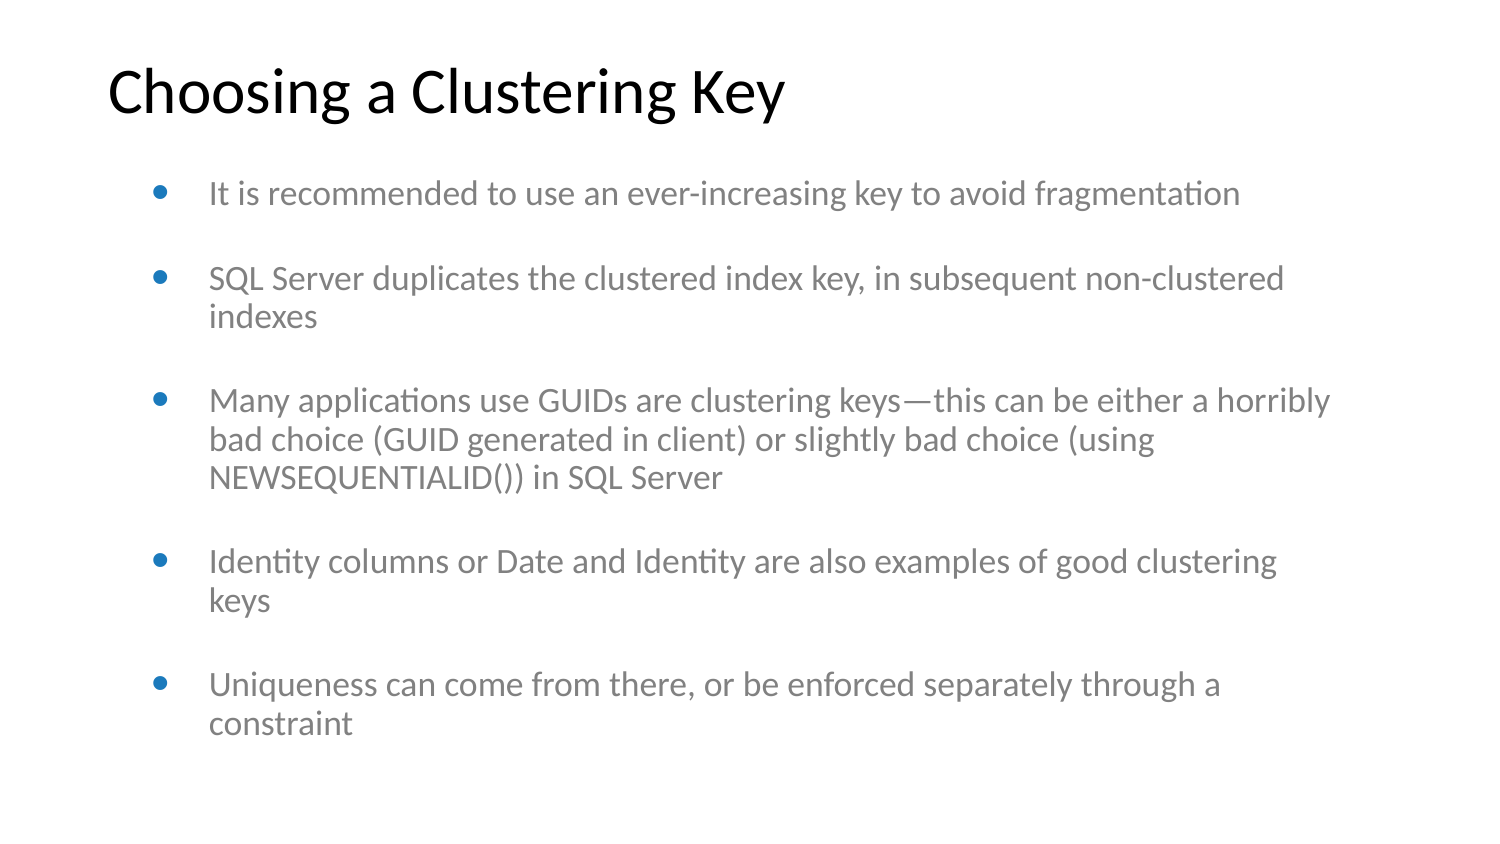

# Choosing a Clustering Key
It is recommended to use an ever-increasing key to avoid fragmentation
SQL Server duplicates the clustered index key, in subsequent non-clustered indexes
Many applications use GUIDs are clustering keys—this can be either a horribly bad choice (GUID generated in client) or slightly bad choice (using NEWSEQUENTIALID()) in SQL Server
Identity columns or Date and Identity are also examples of good clustering keys
Uniqueness can come from there, or be enforced separately through a constraint